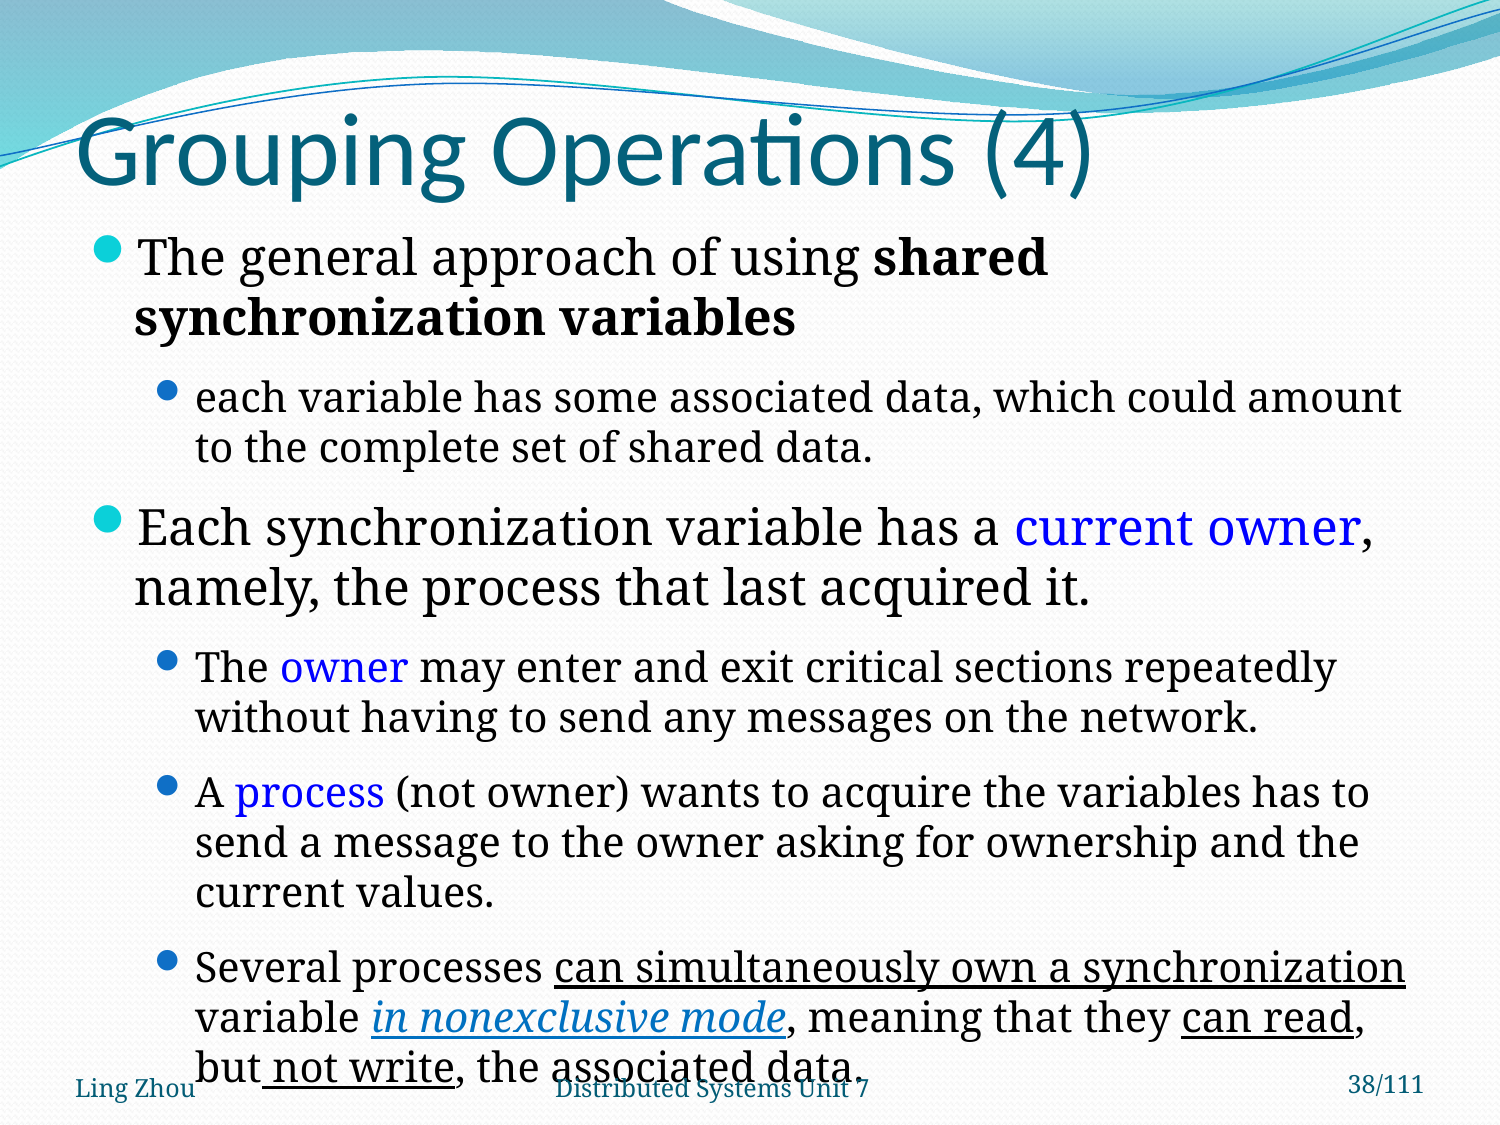

# Grouping Operations (4)
The general approach of using shared synchronization variables
each variable has some associated data, which could amount to the complete set of shared data.
Each synchronization variable has a current owner, namely, the process that last acquired it.
The owner may enter and exit critical sections repeatedly without having to send any messages on the network.
A process (not owner) wants to acquire the variables has to send a message to the owner asking for ownership and the current values.
Several processes can simultaneously own a synchronization variable in nonexclusive mode, meaning that they can read, but not write, the associated data.
Ling Zhou
Distributed Systems Unit 7
38/111